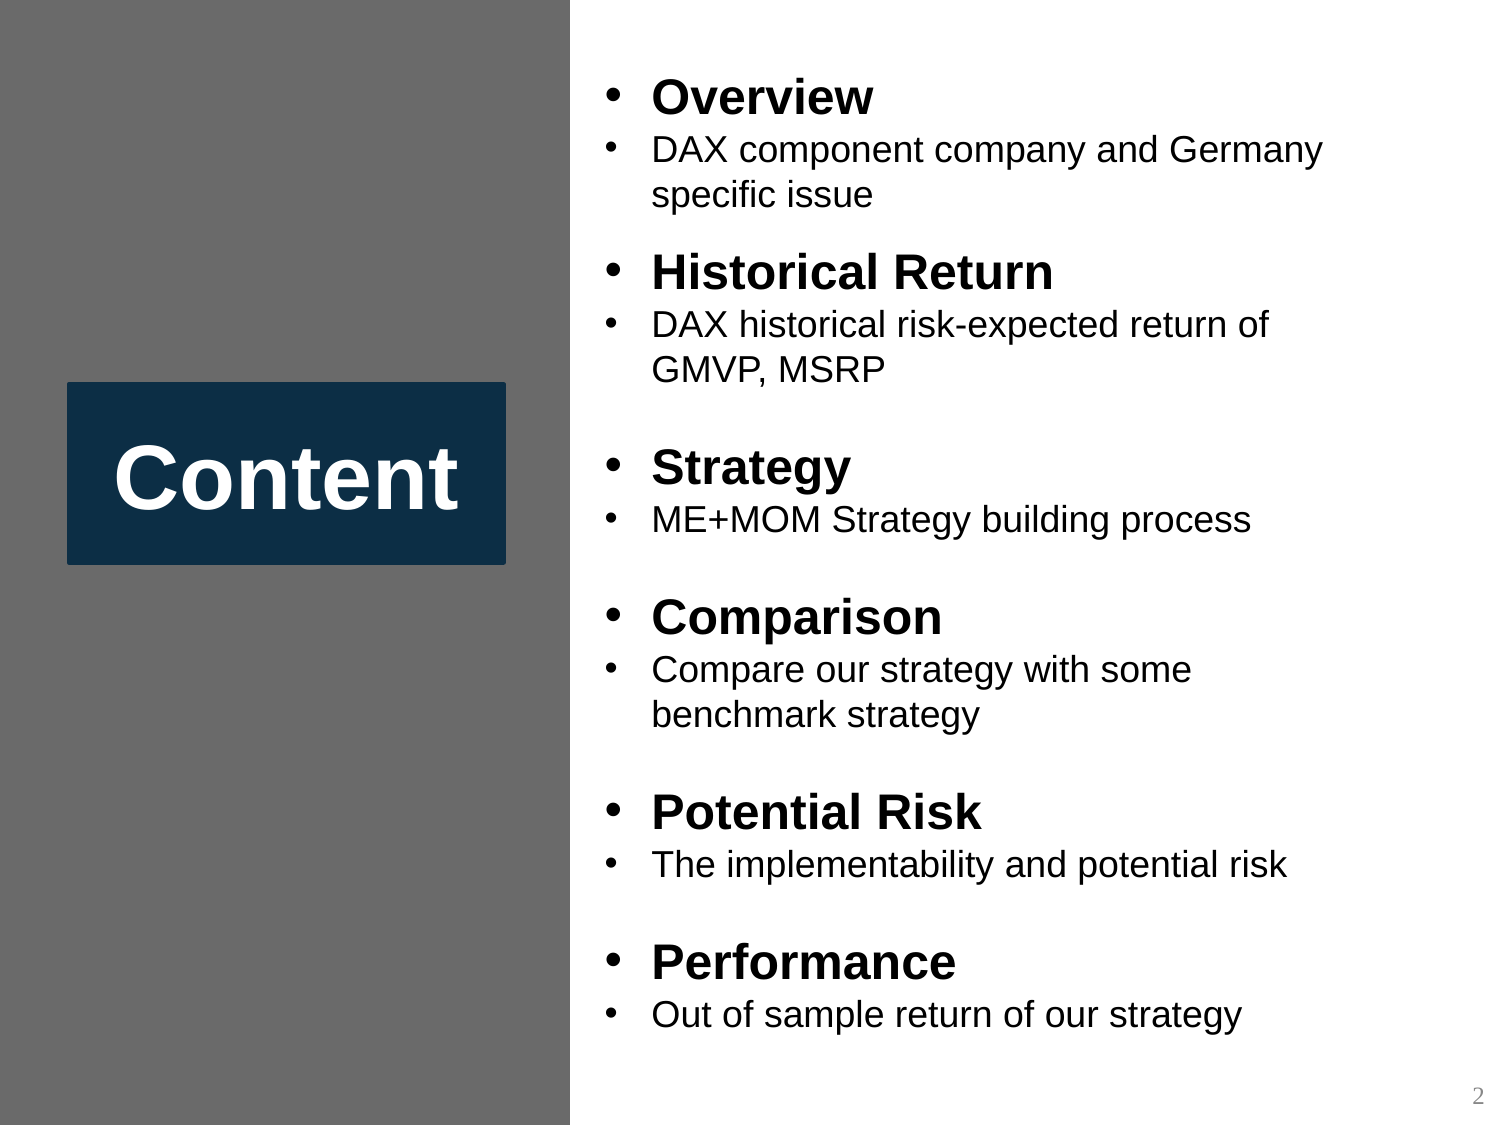

Overview
DAX component company and Germany specific issue

Historical Return
DAX historical risk-expected return of GMVP, MSRP

Strategy
ME+MOM Strategy building process

Comparison
Compare our strategy with some benchmark strategy

Potential Risk
The implementability and potential risk

Performance
Out of sample return of our strategy

 2